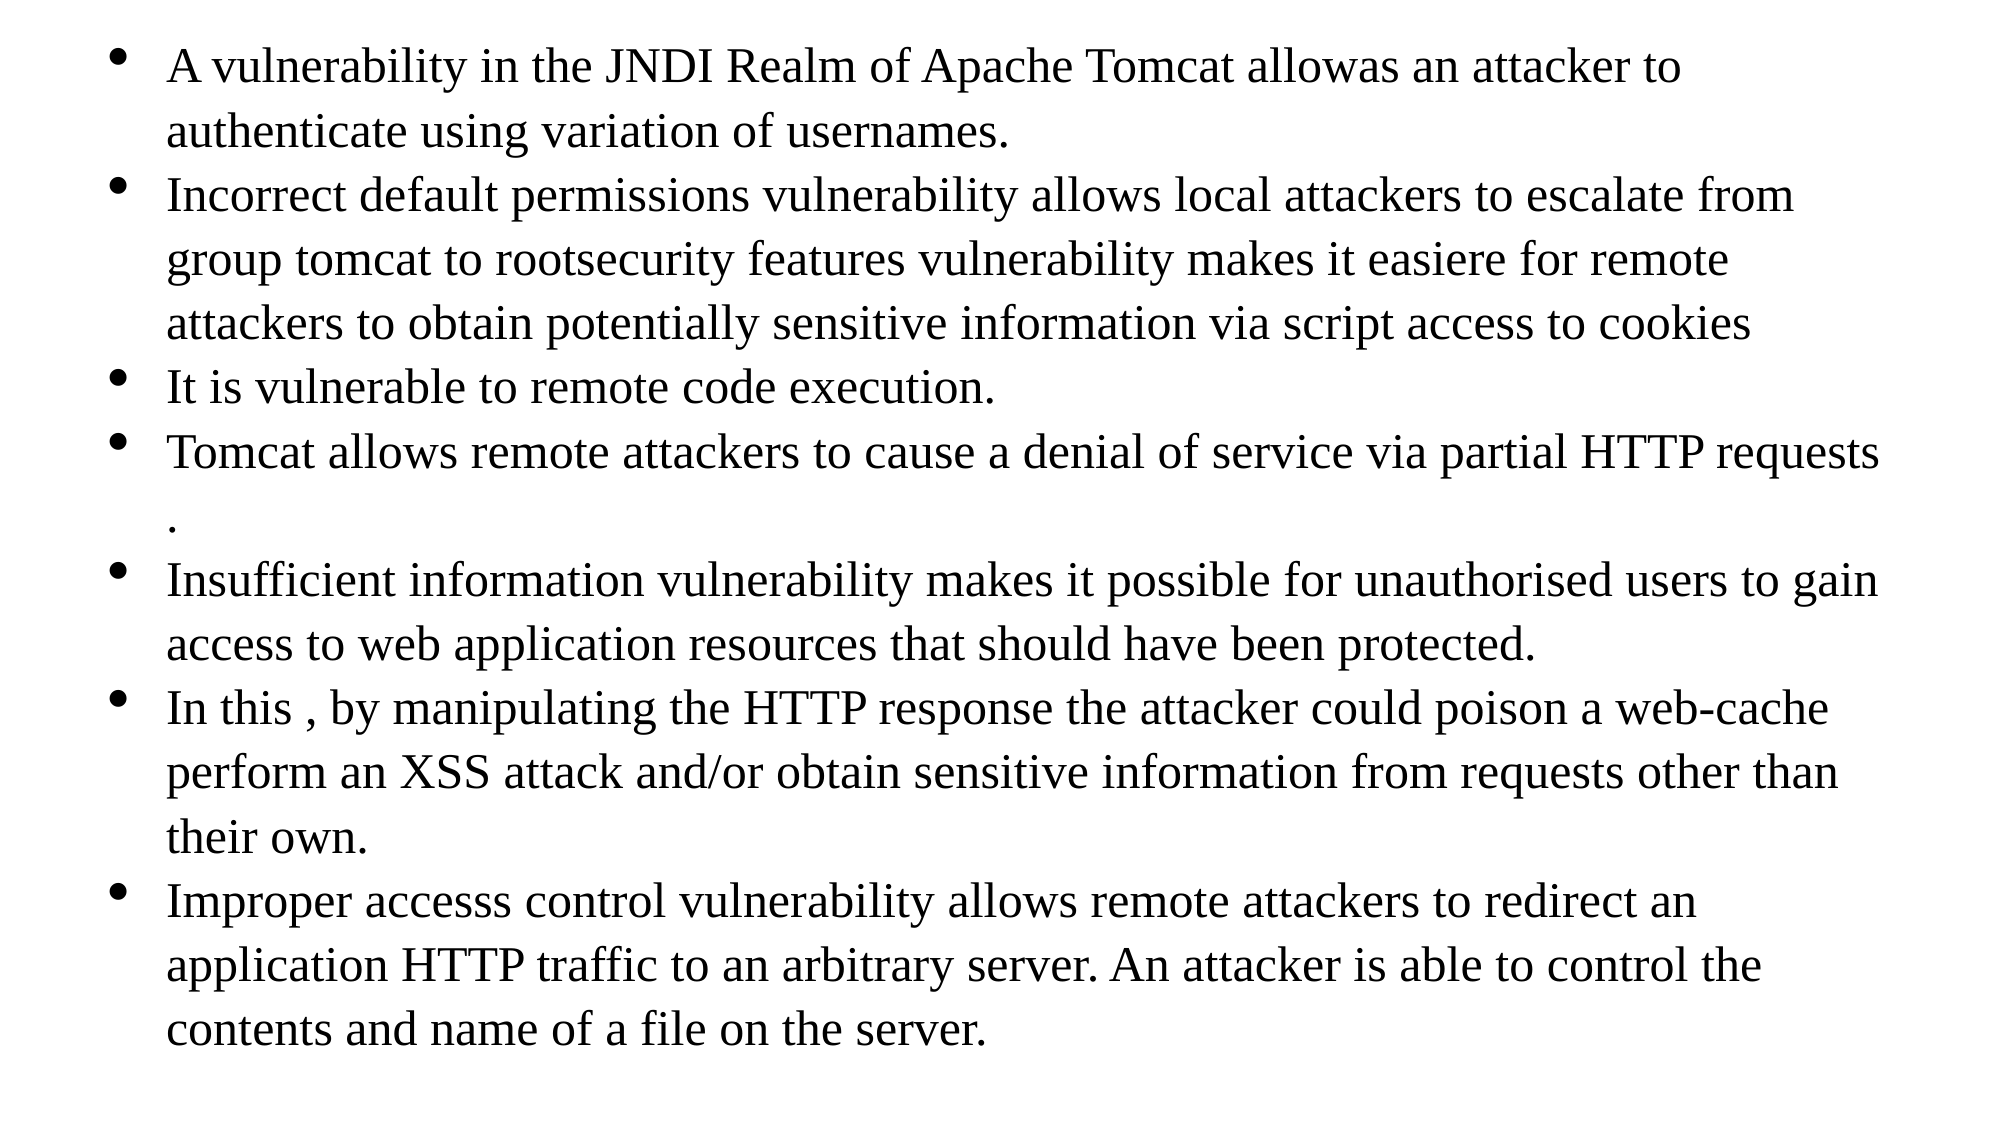

A vulnerability in the JNDI Realm of Apache Tomcat allowas an attacker to authenticate using variation of usernames.
Incorrect default permissions vulnerability allows local attackers to escalate from group tomcat to rootsecurity features vulnerability makes it easiere for remote attackers to obtain potentially sensitive information via script access to cookies
It is vulnerable to remote code execution.
Tomcat allows remote attackers to cause a denial of service via partial HTTP requests .
Insufficient information vulnerability makes it possible for unauthorised users to gain access to web application resources that should have been protected.
In this , by manipulating the HTTP response the attacker could poison a web-cache perform an XSS attack and/or obtain sensitive information from requests other than their own.
Improper accesss control vulnerability allows remote attackers to redirect an application HTTP traffic to an arbitrary server. An attacker is able to control the contents and name of a file on the server.